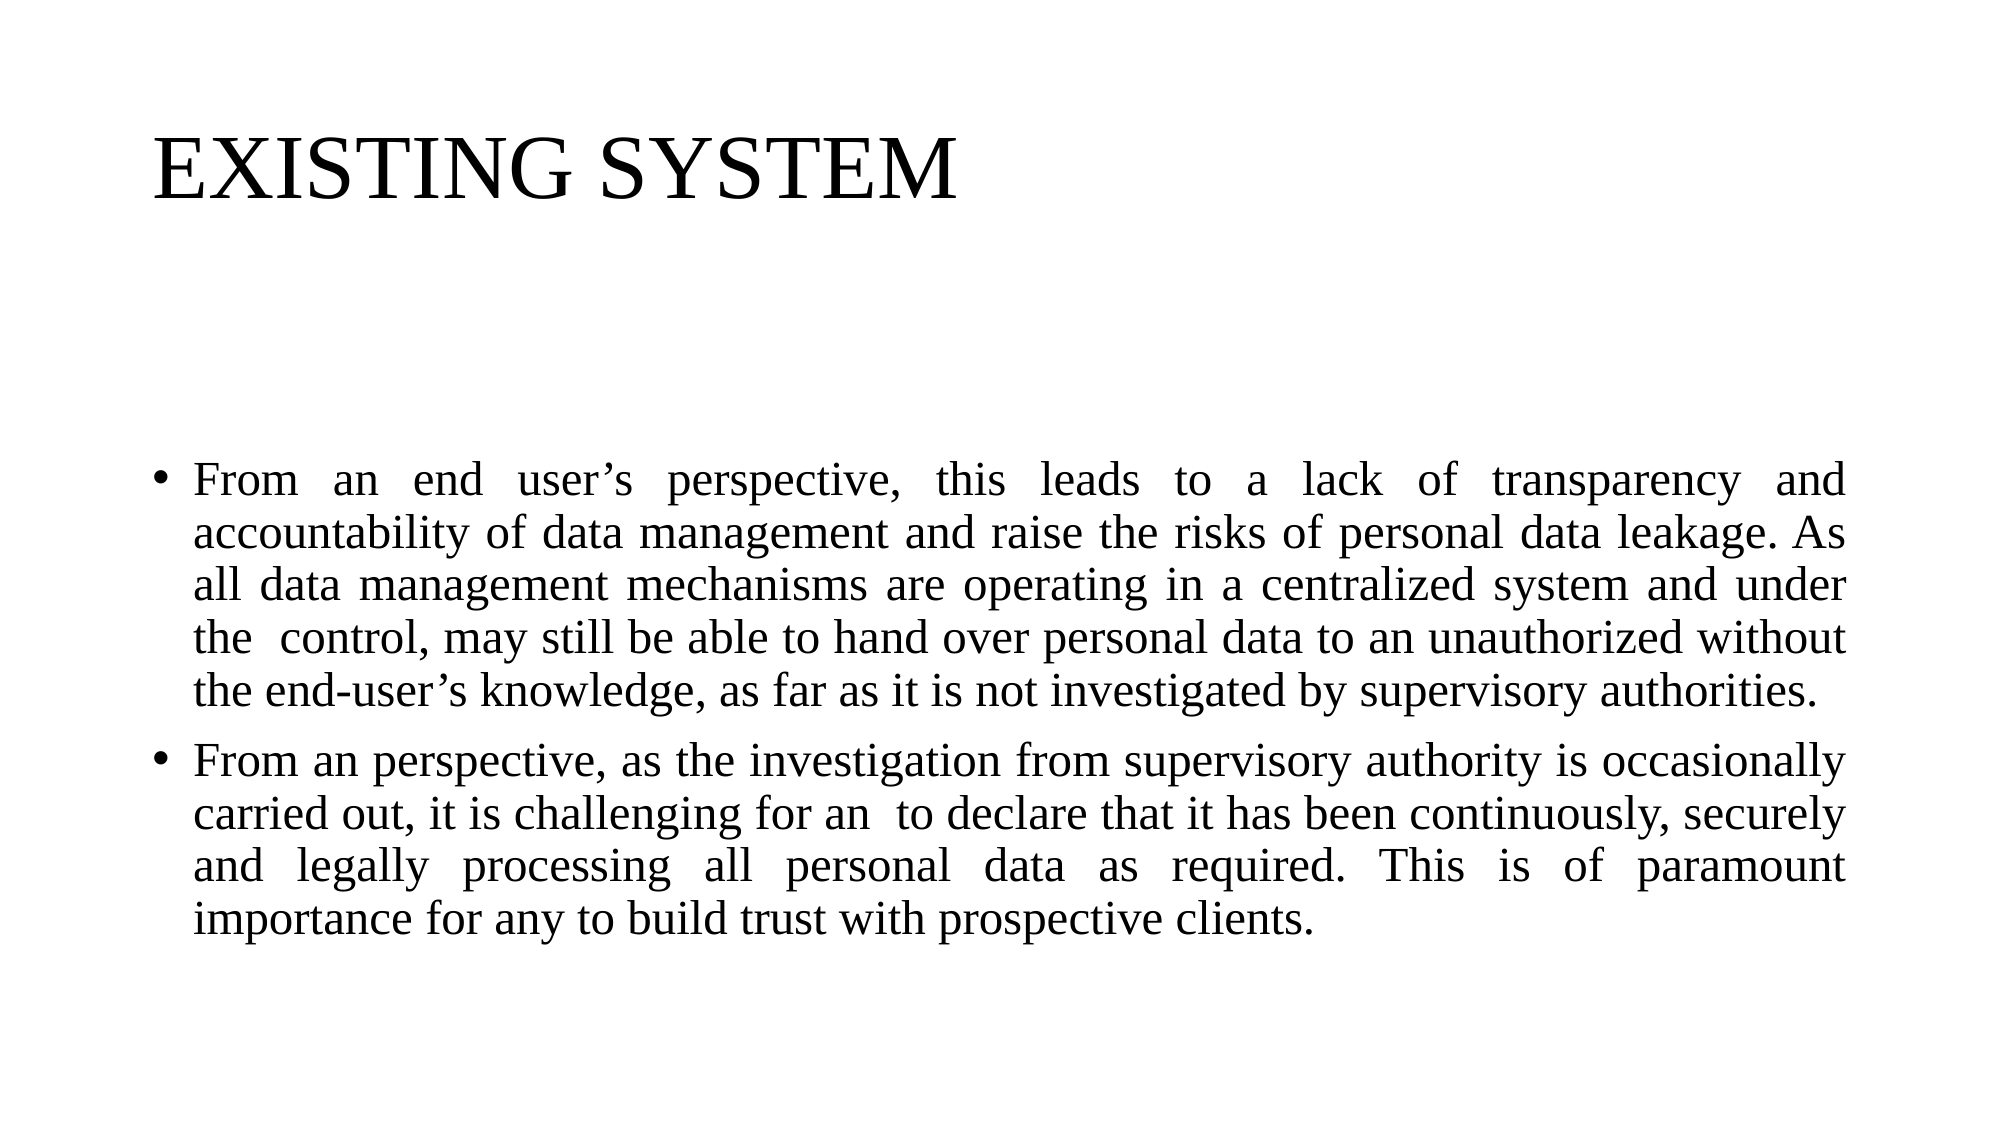

EXISTING SYSTEM

From an end user’s perspective, this leads to a lack of transparency and accountability of data management and raise the risks of personal data leakage. As all data management mechanisms are operating in a centralized system and under the  control, may still be able to hand over personal data to an unauthorized without the end-user’s knowledge, as far as it is not investigated by supervisory authorities.
From an perspective, as the investigation from supervisory authority is occasionally carried out, it is challenging for an  to declare that it has been continuously, securely and legally processing all personal data as required. This is of paramount importance for any to build trust with prospective clients.